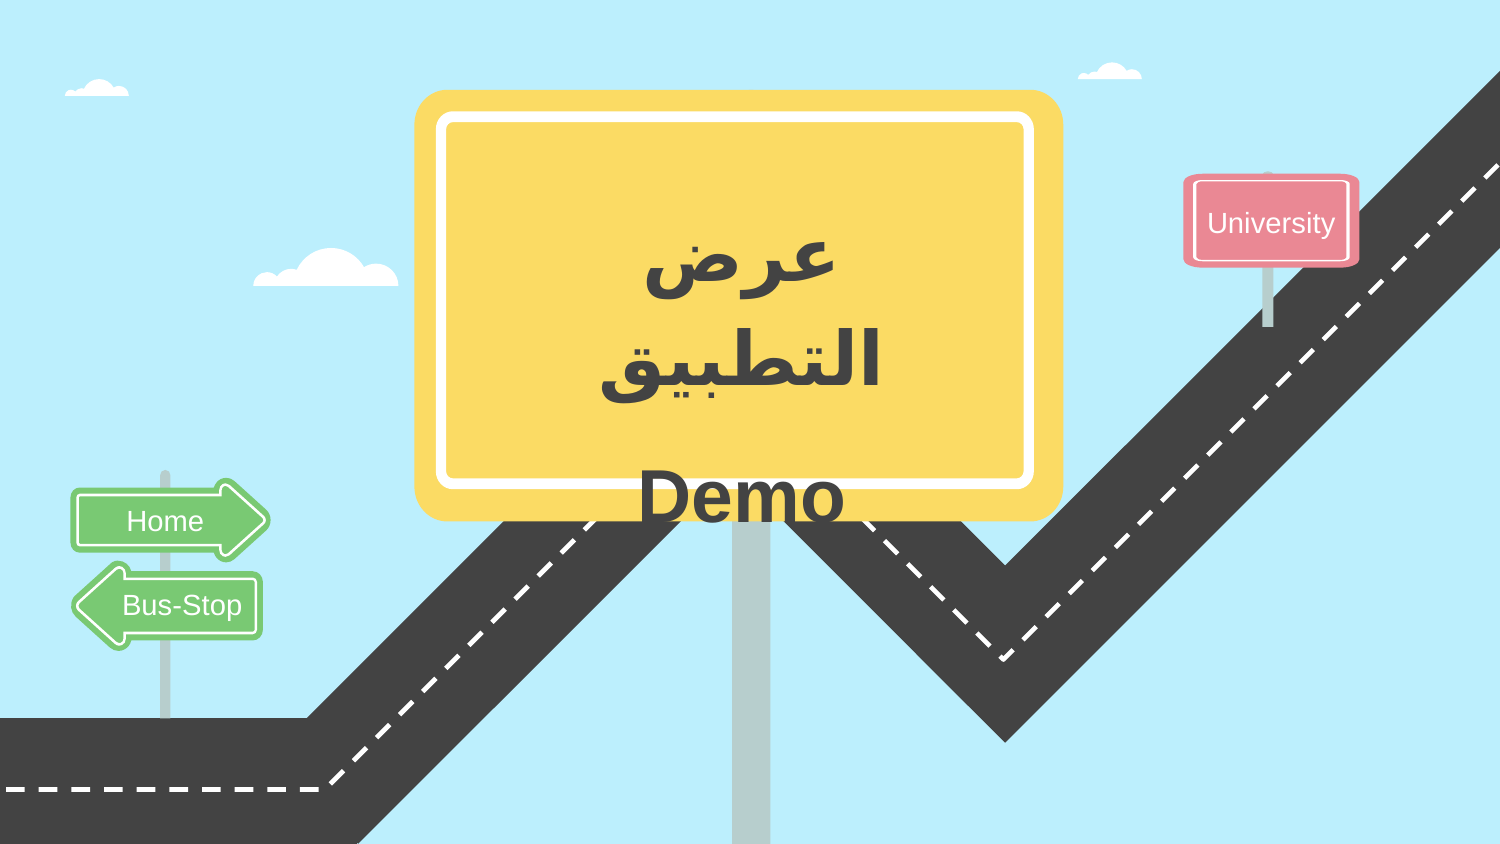

عرض التطبيق
Demo
University

# Home
Bus-Stop